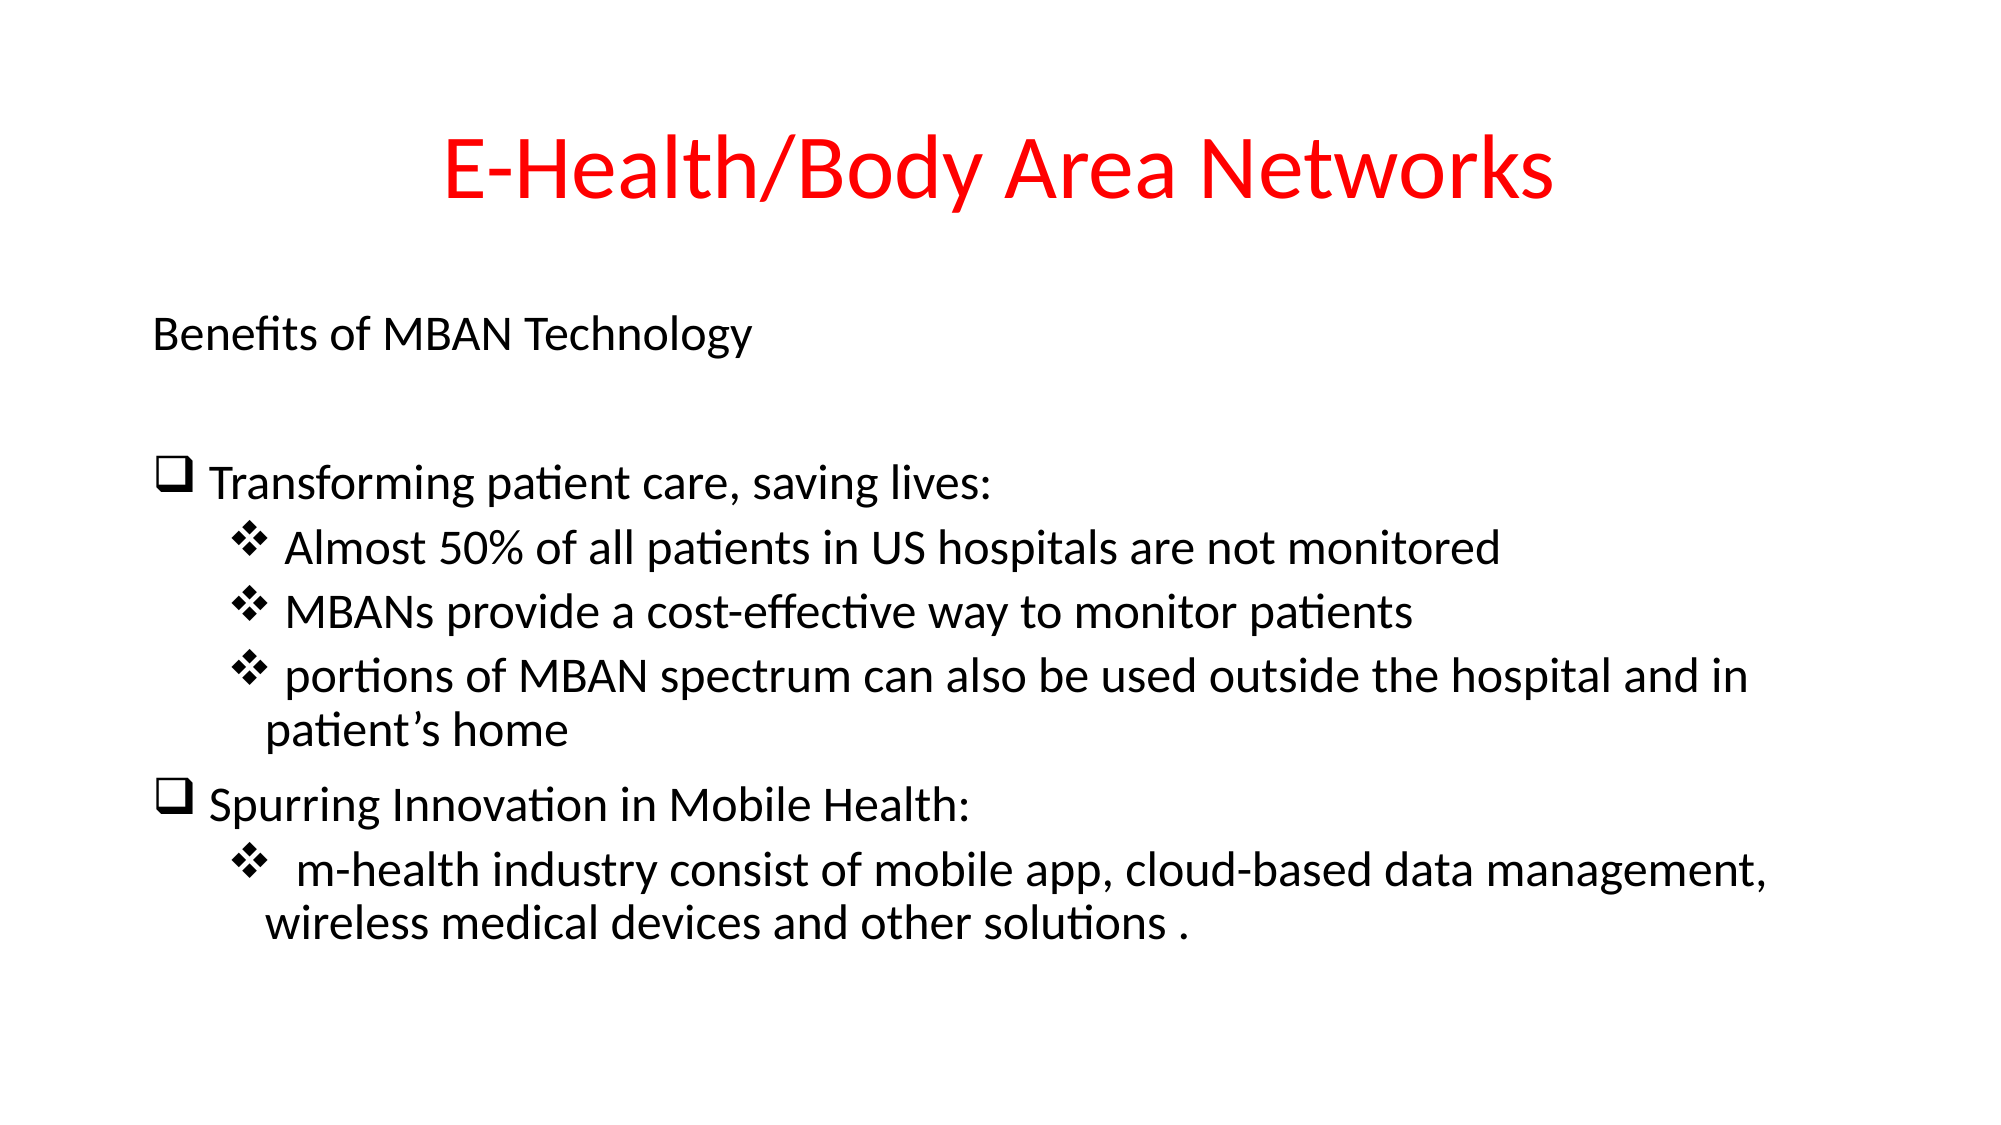

# E-Health/Body Area Networks
Benefits of MBAN Technology

 Transforming patient care, saving lives:
 Almost 50% of all patients in US hospitals are not monitored
 MBANs provide a cost-effective way to monitor patients
 portions of MBAN spectrum can also be used outside the hospital and in patient’s home
 Spurring Innovation in Mobile Health:
  m-health industry consist of mobile app, cloud-based data management, wireless medical devices and other solutions .